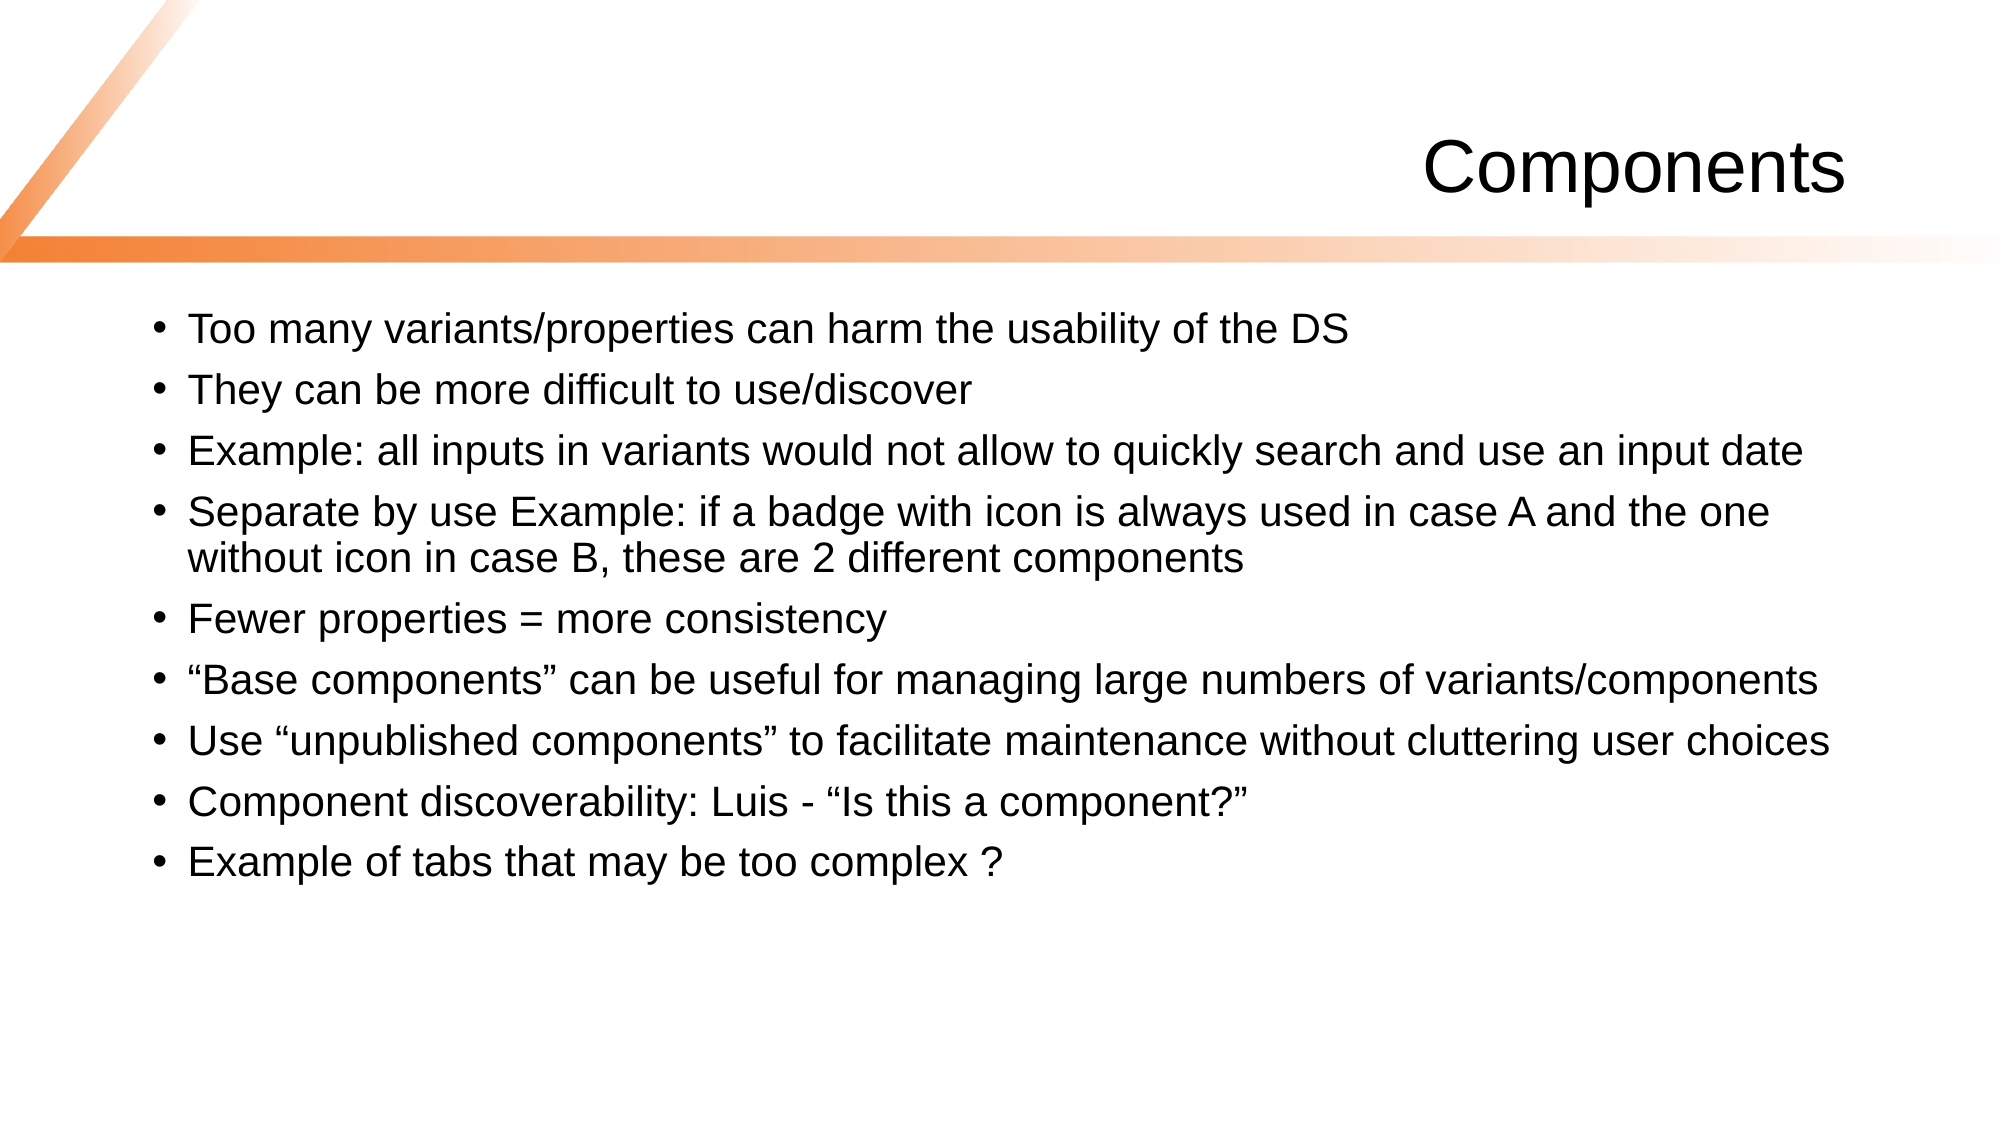

# Components
Too many variants/properties can harm the usability of the DS
They can be more difficult to use/discover
Example: all inputs in variants would not allow to quickly search and use an input date
Separate by use Example: if a badge with icon is always used in case A and the one without icon in case B, these are 2 different components
Fewer properties = more consistency
“Base components” can be useful for managing large numbers of variants/components
Use “unpublished components” to facilitate maintenance without cluttering user choices
Component discoverability: Luis - “Is this a component?”
Example of tabs that may be too complex ?